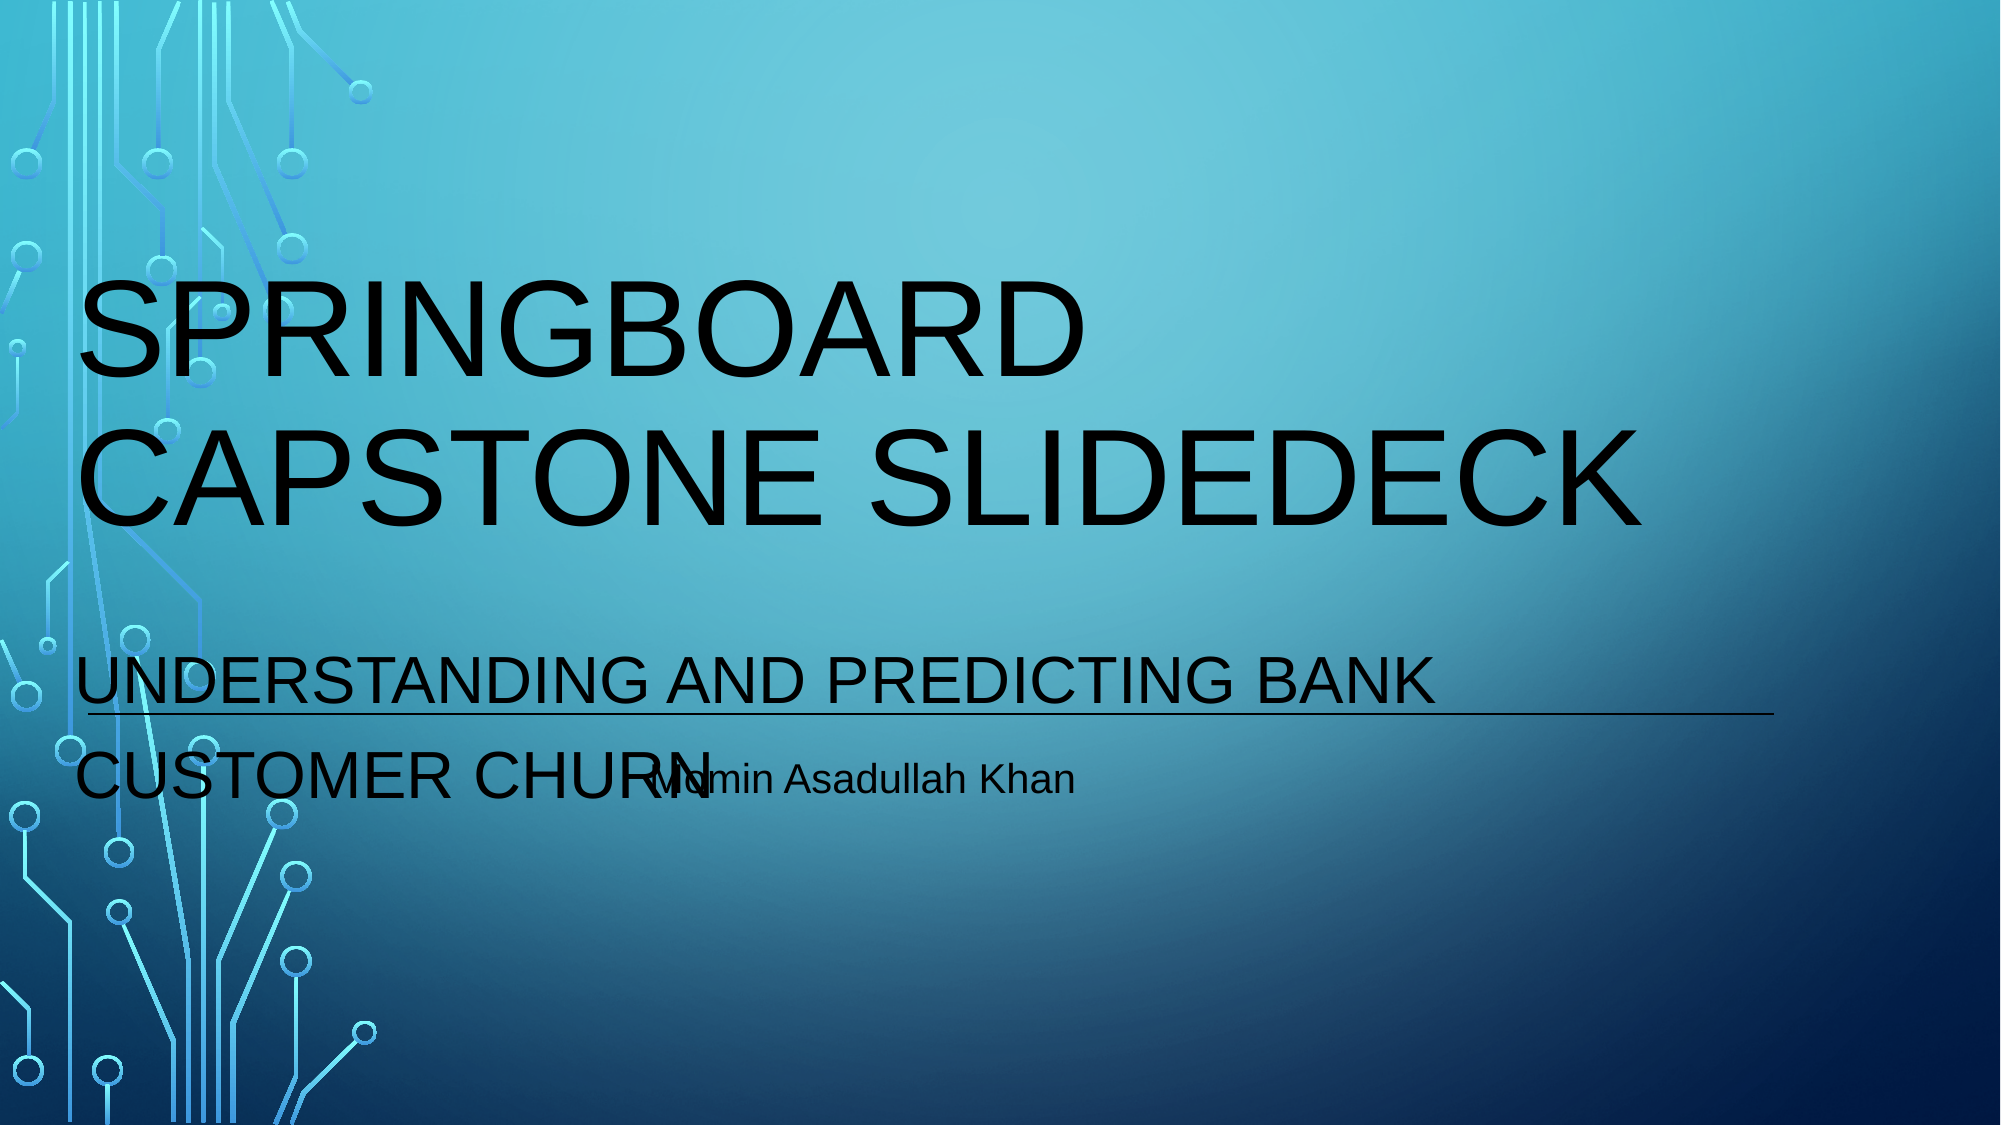

# Springboard Capstone Slidedeck
Understanding and predicting bank customer churn
Momin Asadullah Khan